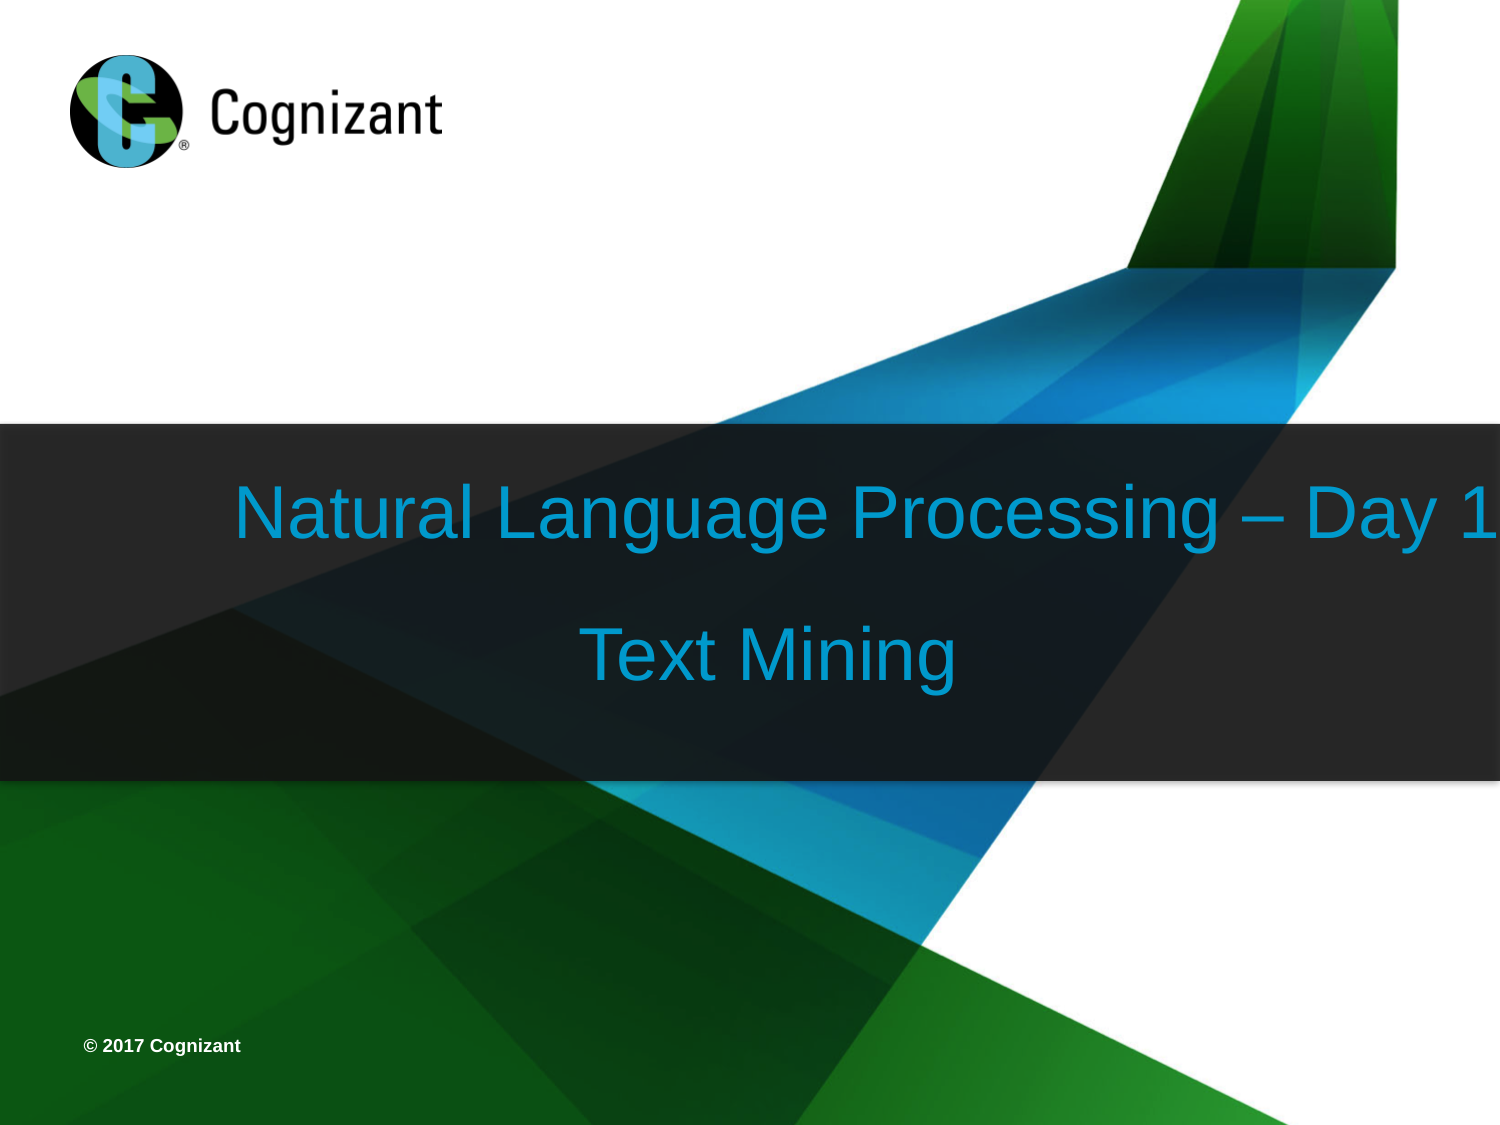

Natural Language Processing – Day 1
Text Mining